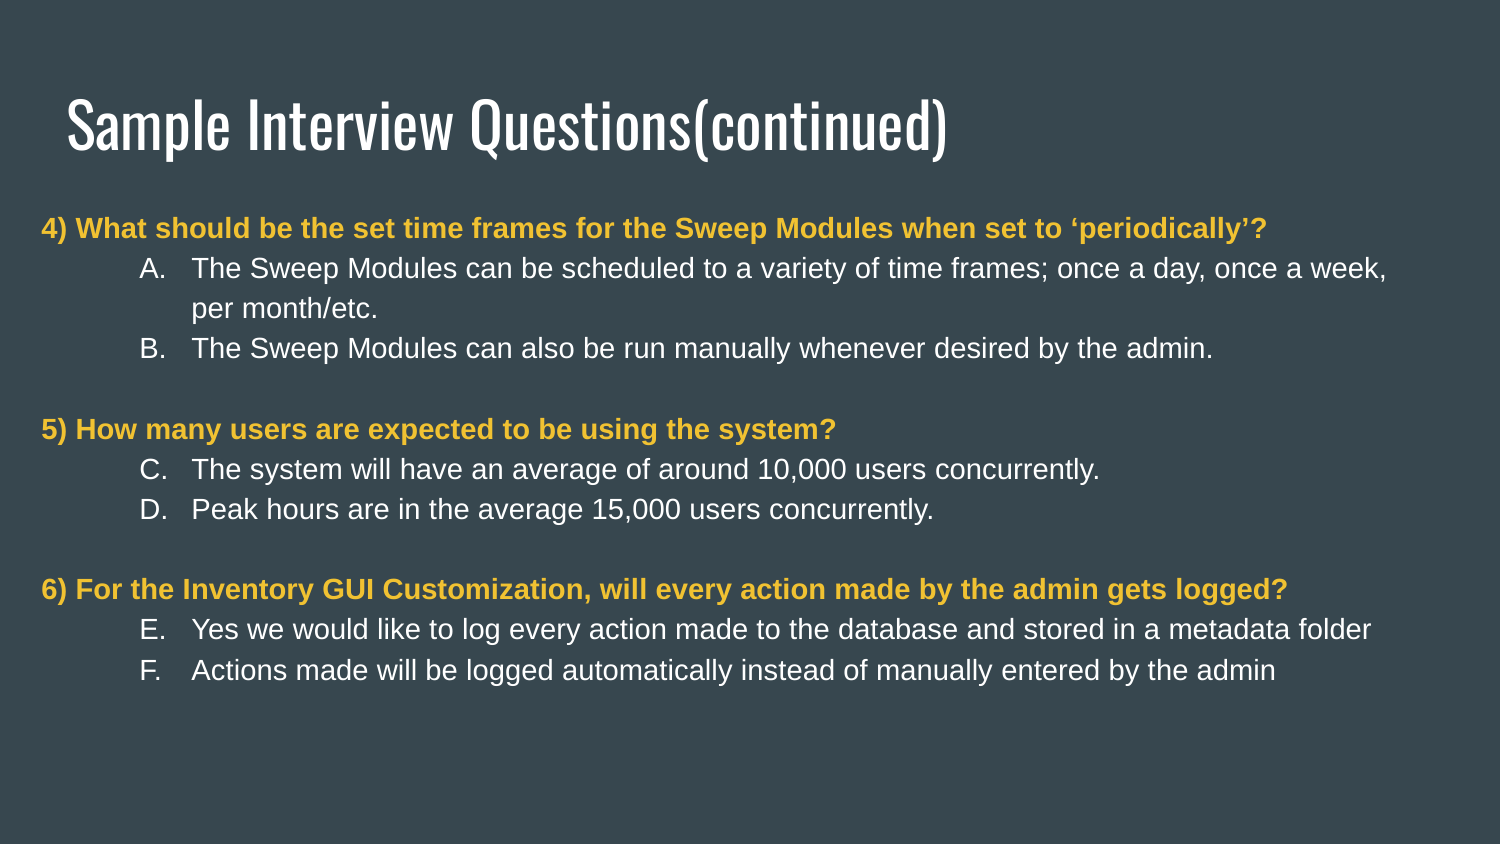

# Sample Interview Questions(continued)
4) What should be the set time frames for the Sweep Modules when set to ‘periodically’?
The Sweep Modules can be scheduled to a variety of time frames; once a day, once a week, per month/etc.
The Sweep Modules can also be run manually whenever desired by the admin.

5) How many users are expected to be using the system?
The system will have an average of around 10,000 users concurrently.
Peak hours are in the average 15,000 users concurrently.

6) For the Inventory GUI Customization, will every action made by the admin gets logged?
Yes we would like to log every action made to the database and stored in a metadata folder
Actions made will be logged automatically instead of manually entered by the admin